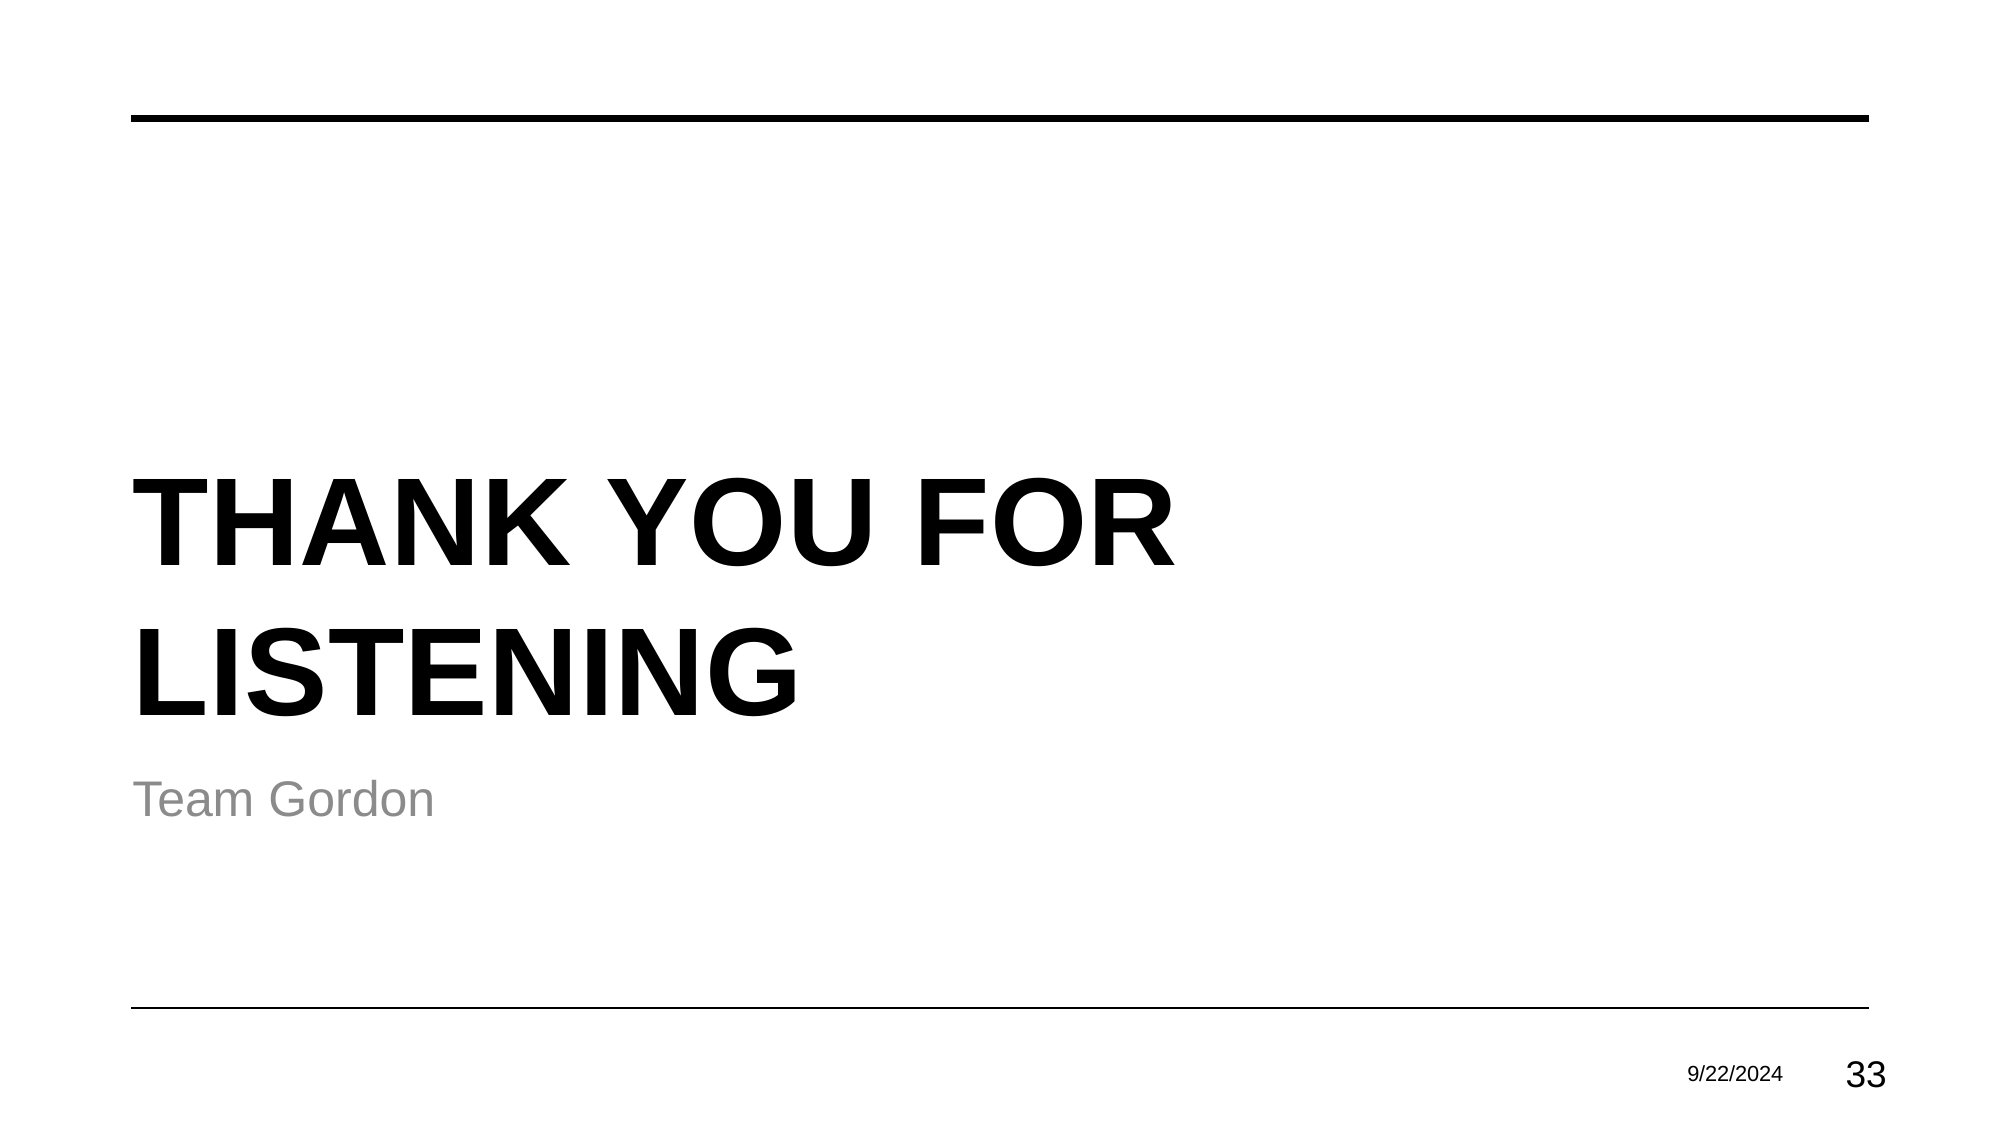

# Thank You For Listening
Team Gordon

9/22/2024
33